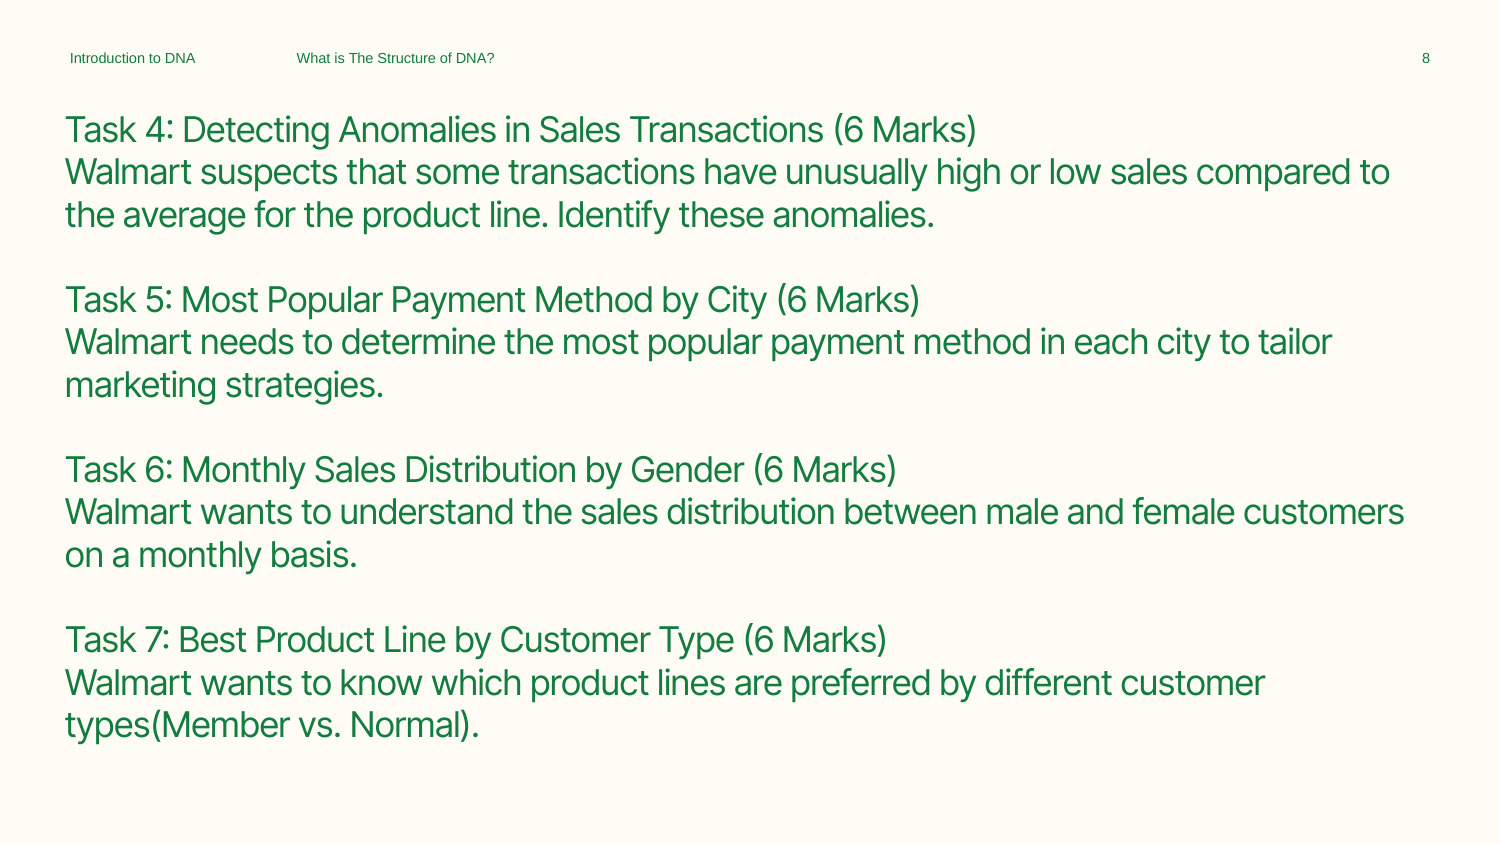

Introduction to DNA
What is The Structure of DNA?
8
Task 4: Detecting Anomalies in Sales Transactions (6 Marks)
Walmart suspects that some transactions have unusually high or low sales compared to the average for the product line. Identify these anomalies.

Task 5: Most Popular Payment Method by City (6 Marks)
Walmart needs to determine the most popular payment method in each city to tailor marketing strategies.

Task 6: Monthly Sales Distribution by Gender (6 Marks)
Walmart wants to understand the sales distribution between male and female customers on a monthly basis.

Task 7: Best Product Line by Customer Type (6 Marks)
Walmart wants to know which product lines are preferred by different customer types(Member vs. Normal).